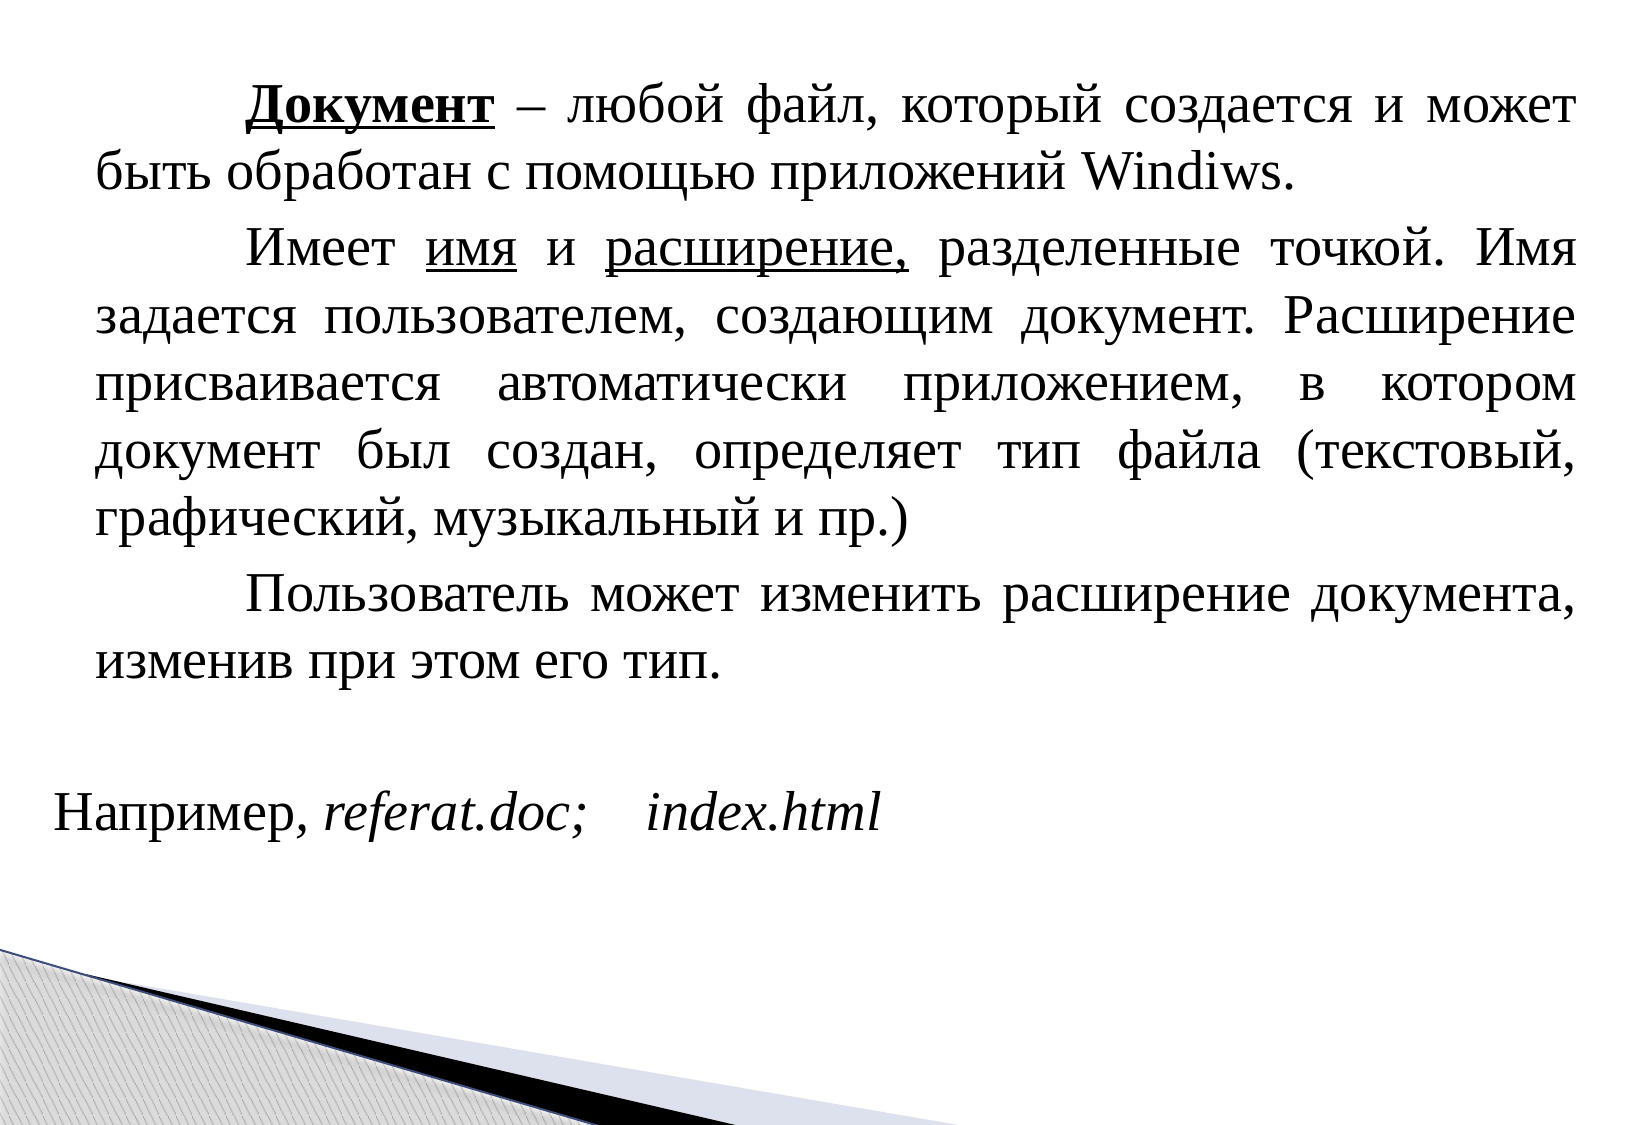

Документ – любой файл, который создается и может быть обработан с помощью приложений Windiws.
		Имеет имя и расширение, разделенные точкой. Имя задается пользователем, создающим документ. Расширение присваивается автоматически приложением, в котором документ был создан, определяет тип файла (текстовый, графический, музыкальный и пр.)
		Пользователь может изменить расширение документа, изменив при этом его тип.

Например, referat.doc;    index.html